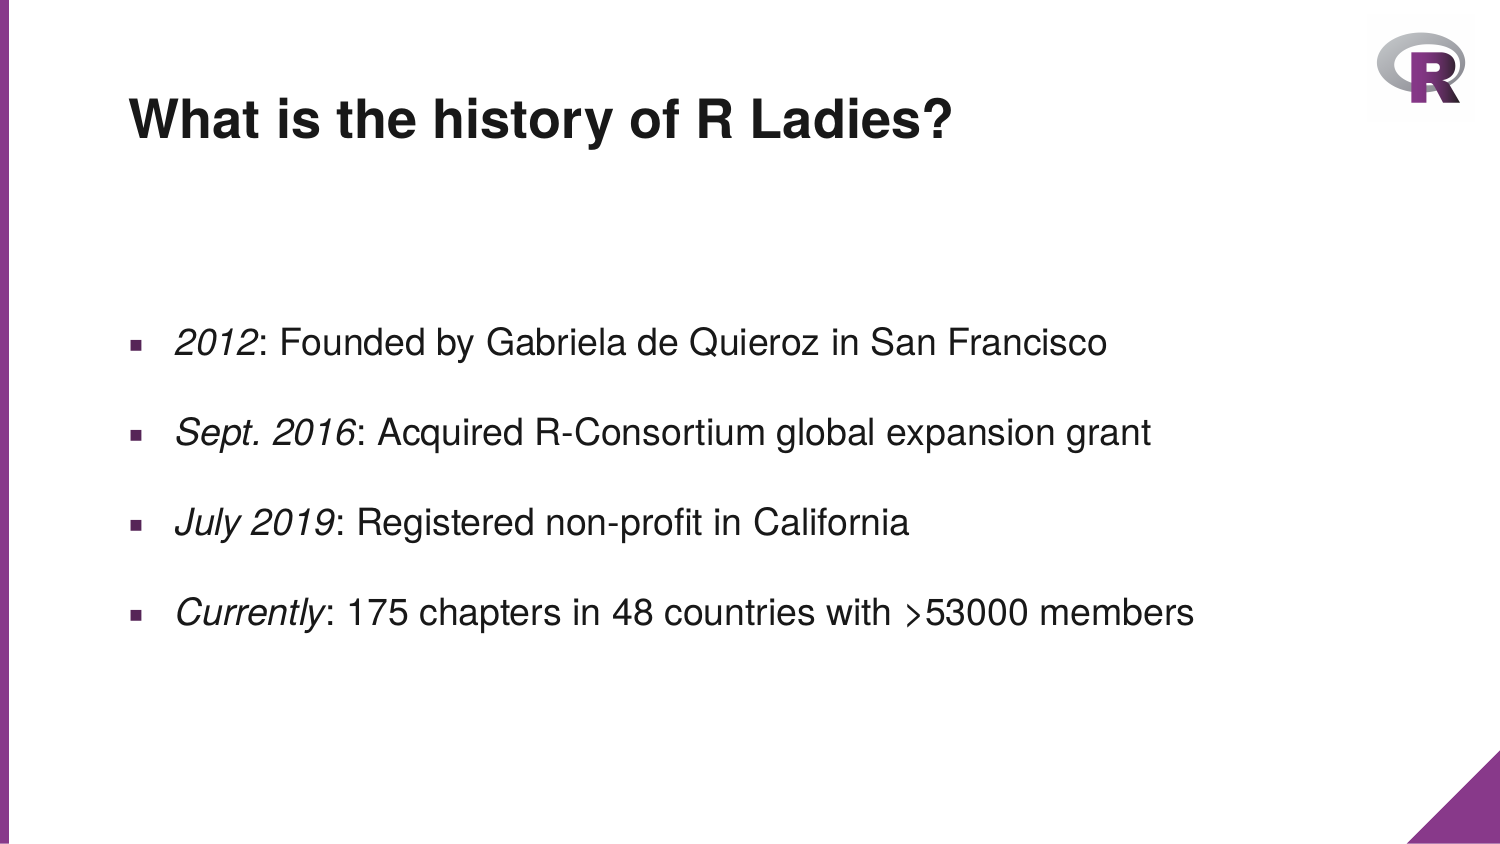

# What is the history of R Ladies?

2012: Founded by Gabriela de Quieroz in San Francisco

Sept. 2016: Acquired R-Consortium global expansion grant

July 2019: Registered non-profit in California

Currently: 175 chapters in 48 countries with >53000 members